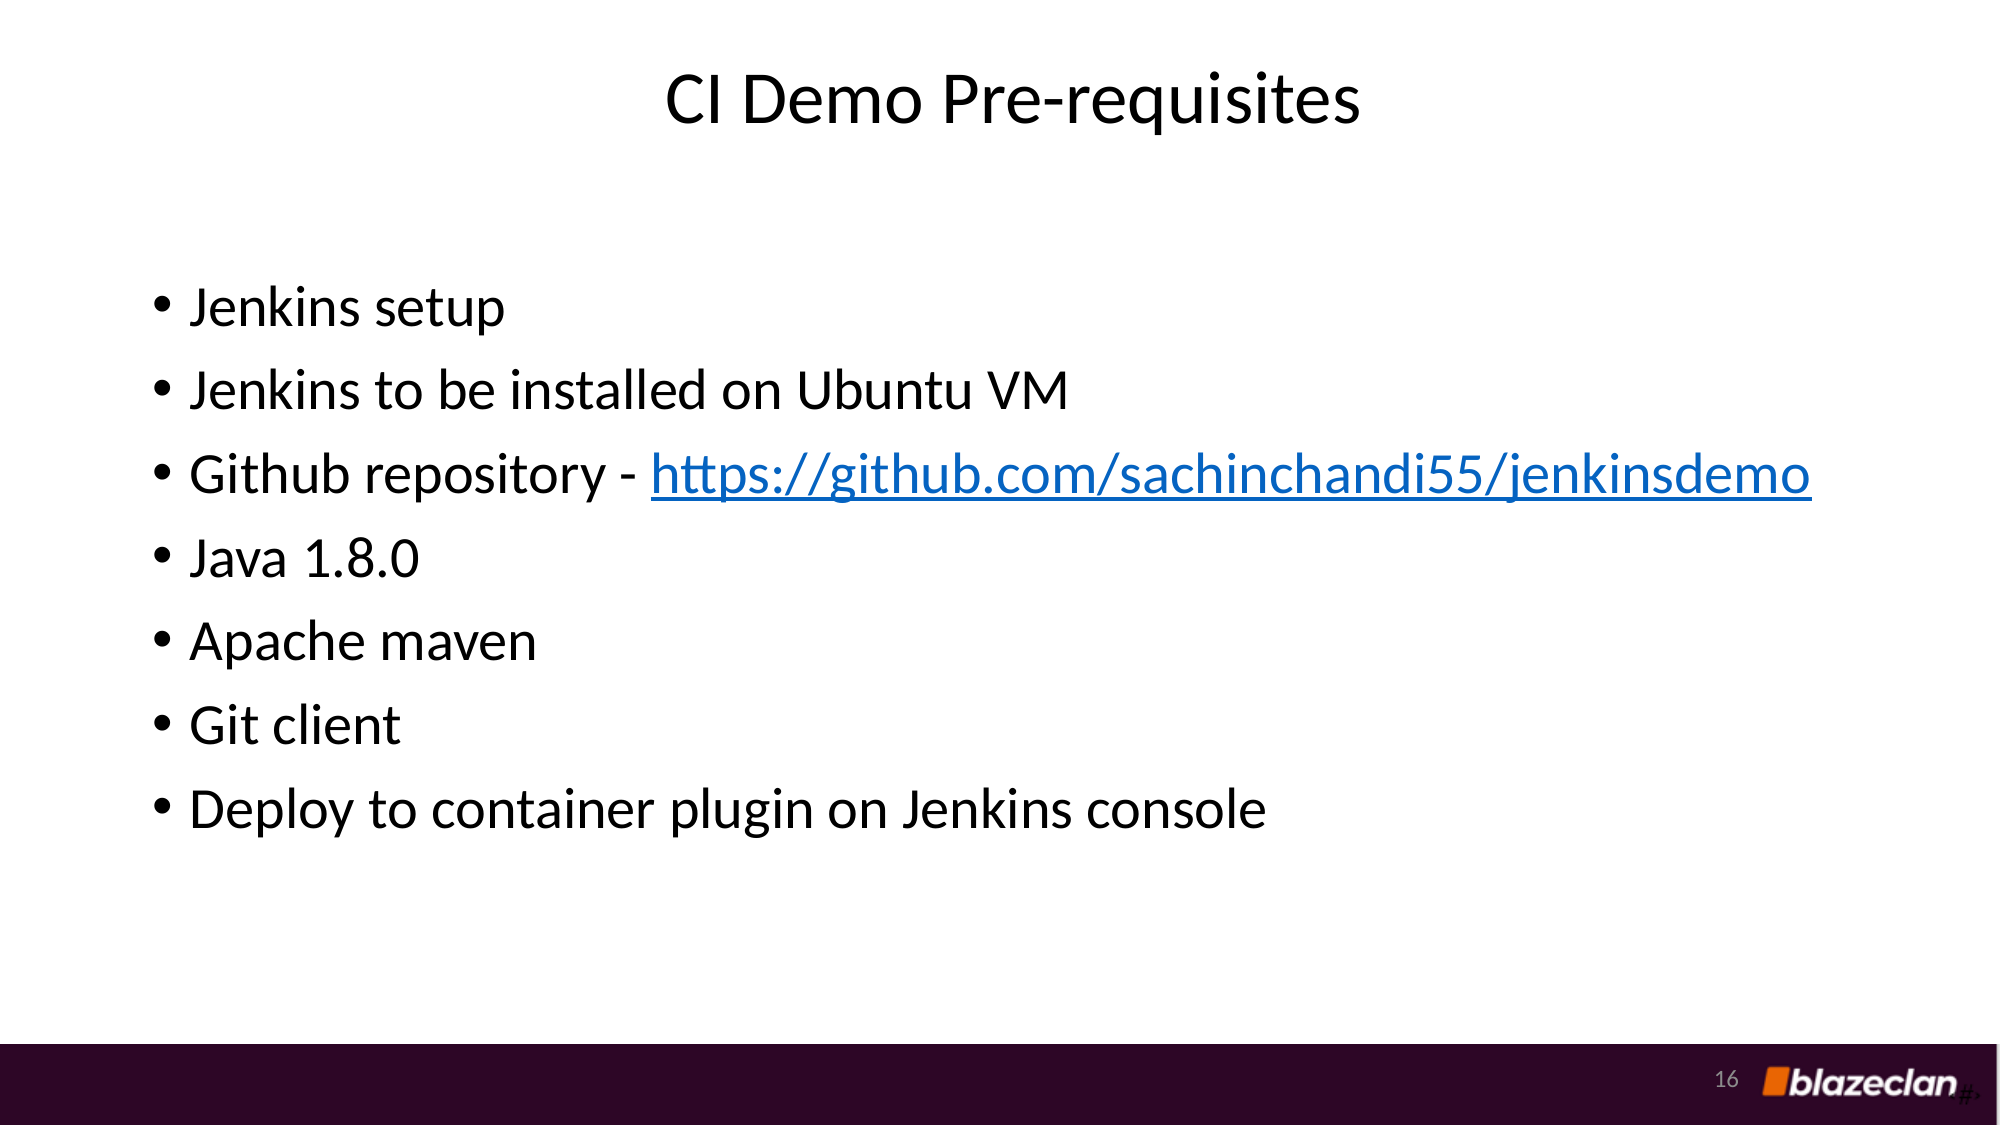

CI Demo Pre-requisites
Jenkins setup
Jenkins to be installed on Ubuntu VM
Github repository - https://github.com/sachinchandi55/jenkinsdemo
Java 1.8.0
Apache maven
Git client
Deploy to container plugin on Jenkins console

# On the next step, you will need to choose the assessment tool you want to use. This can be the Microsoft tool or a third-party provider. In my case, I choose the Microsoft assessment tool. If you only want to migrate, you can also skip this step
16